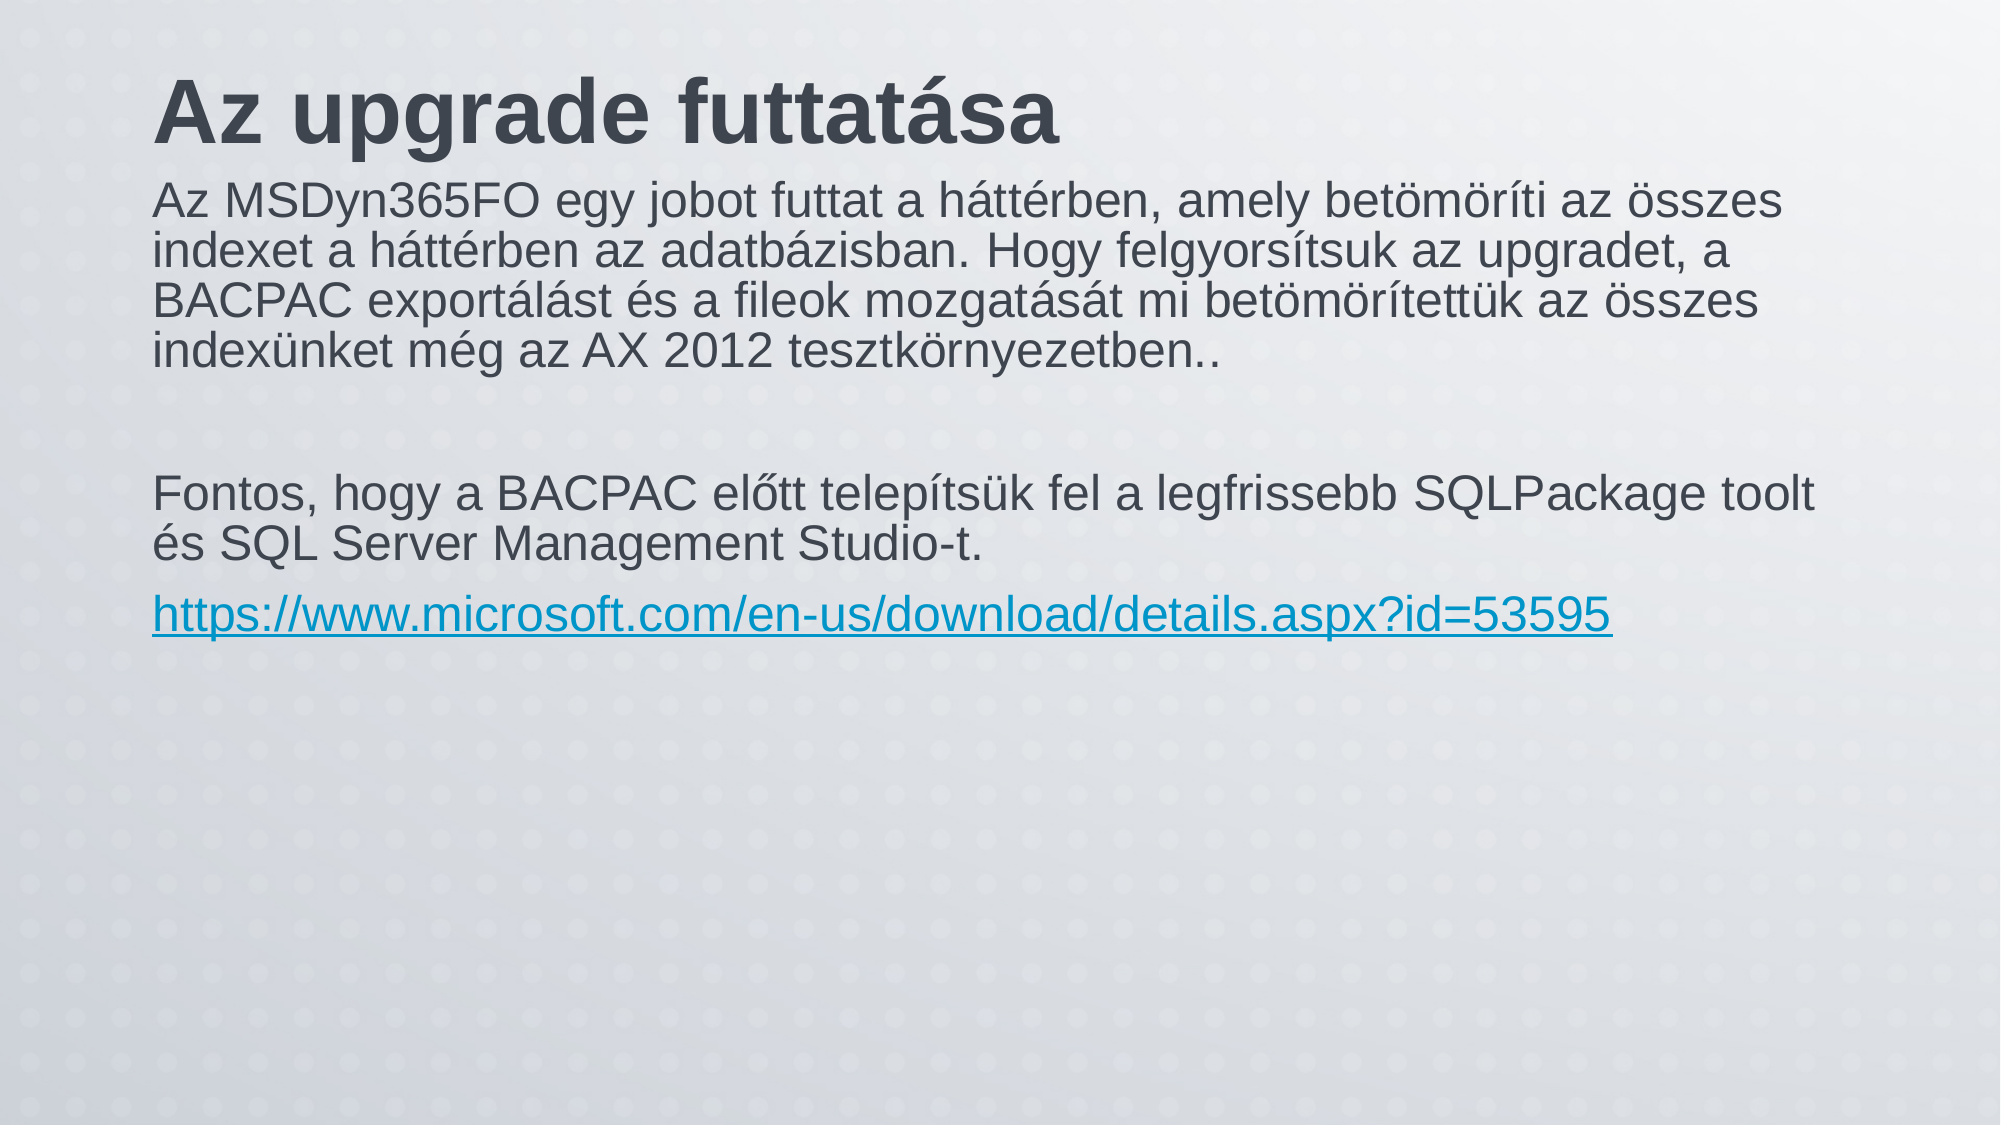

# Az upgrade futtatása
Az MSDyn365FO egy jobot futtat a háttérben, amely betömöríti az összes indexet a háttérben az adatbázisban. Hogy felgyorsítsuk az upgradet, a BACPAC exportálást és a fileok mozgatását mi betömörítettük az összes indexünket még az AX 2012 tesztkörnyezetben..

Fontos, hogy a BACPAC előtt telepítsük fel a legfrissebb SQLPackage toolt és SQL Server Management Studio-t.
https://www.microsoft.com/en-us/download/details.aspx?id=53595